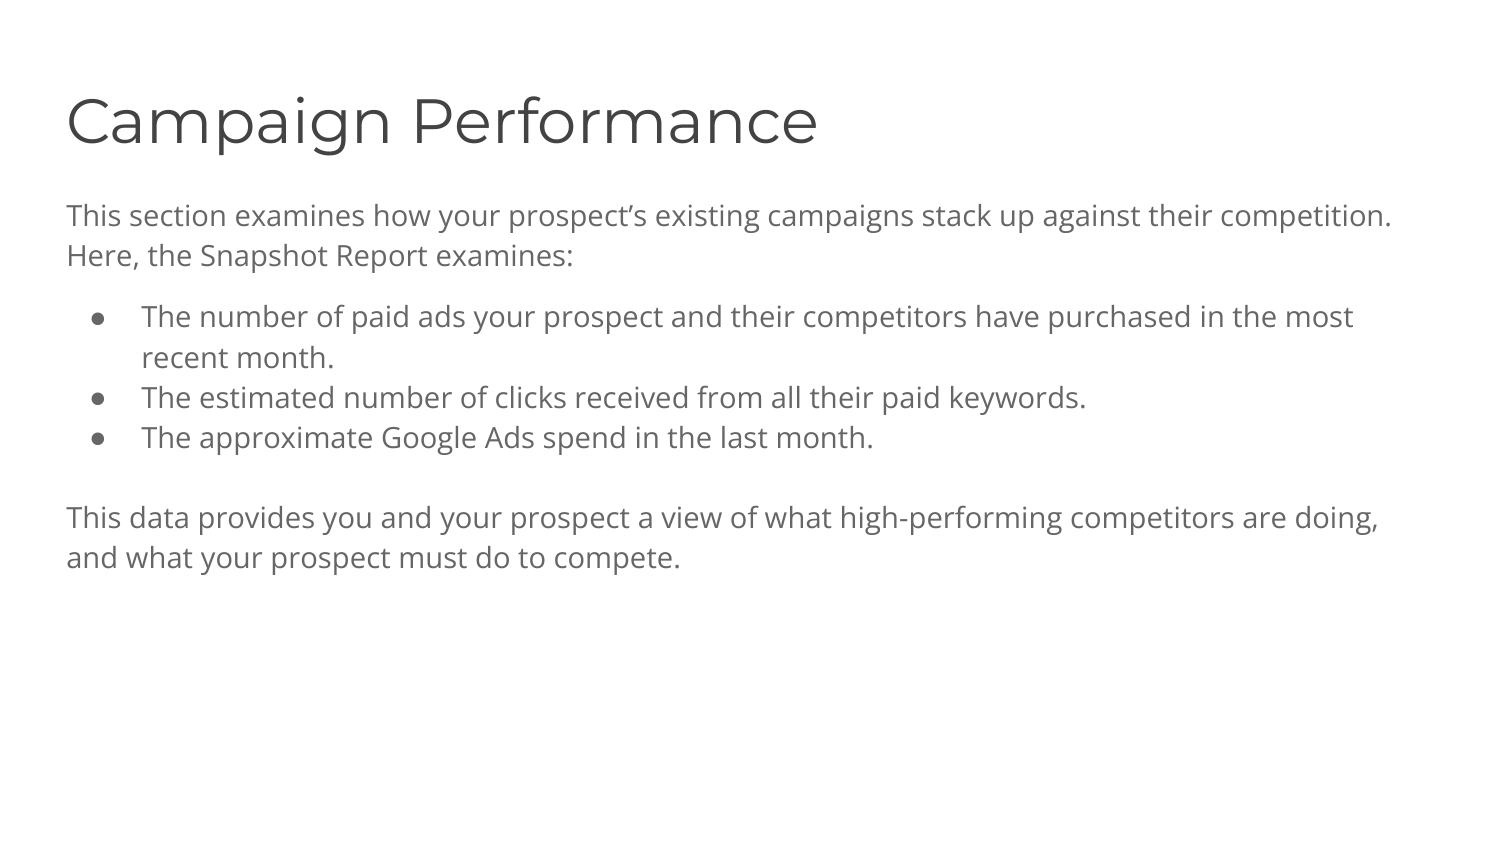

Campaign Performance

This section examines how your prospect’s existing campaigns stack up against their competition. Here, the Snapshot Report examines:
The number of paid ads your prospect and their competitors have purchased in the most recent month.
The estimated number of clicks received from all their paid keywords.
The approximate Google Ads spend in the last month.

This data provides you and your prospect a view of what high-performing competitors are doing, and what your prospect must do to compete.